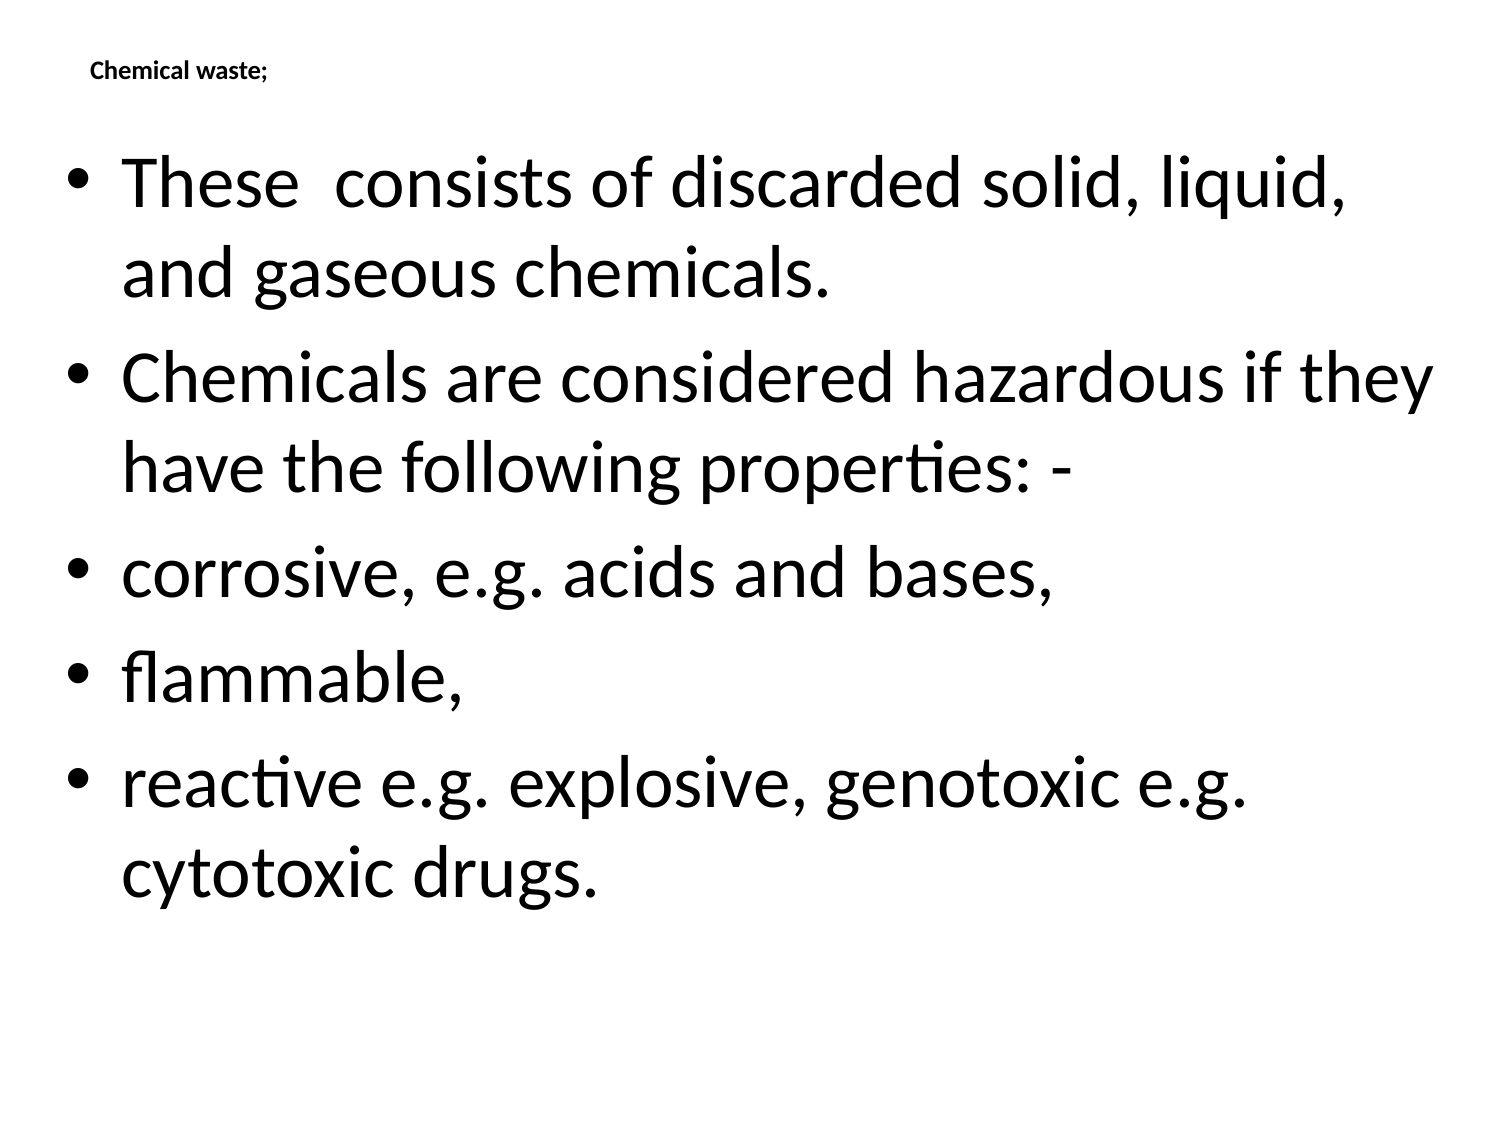

# Chemical waste;
These  consists of discarded solid, liquid, and gaseous chemicals.
Chemicals are considered hazardous if they have the following properties: -
corrosive, e.g. acids and bases,
flammable,
reactive e.g. explosive, genotoxic e.g. cytotoxic drugs.